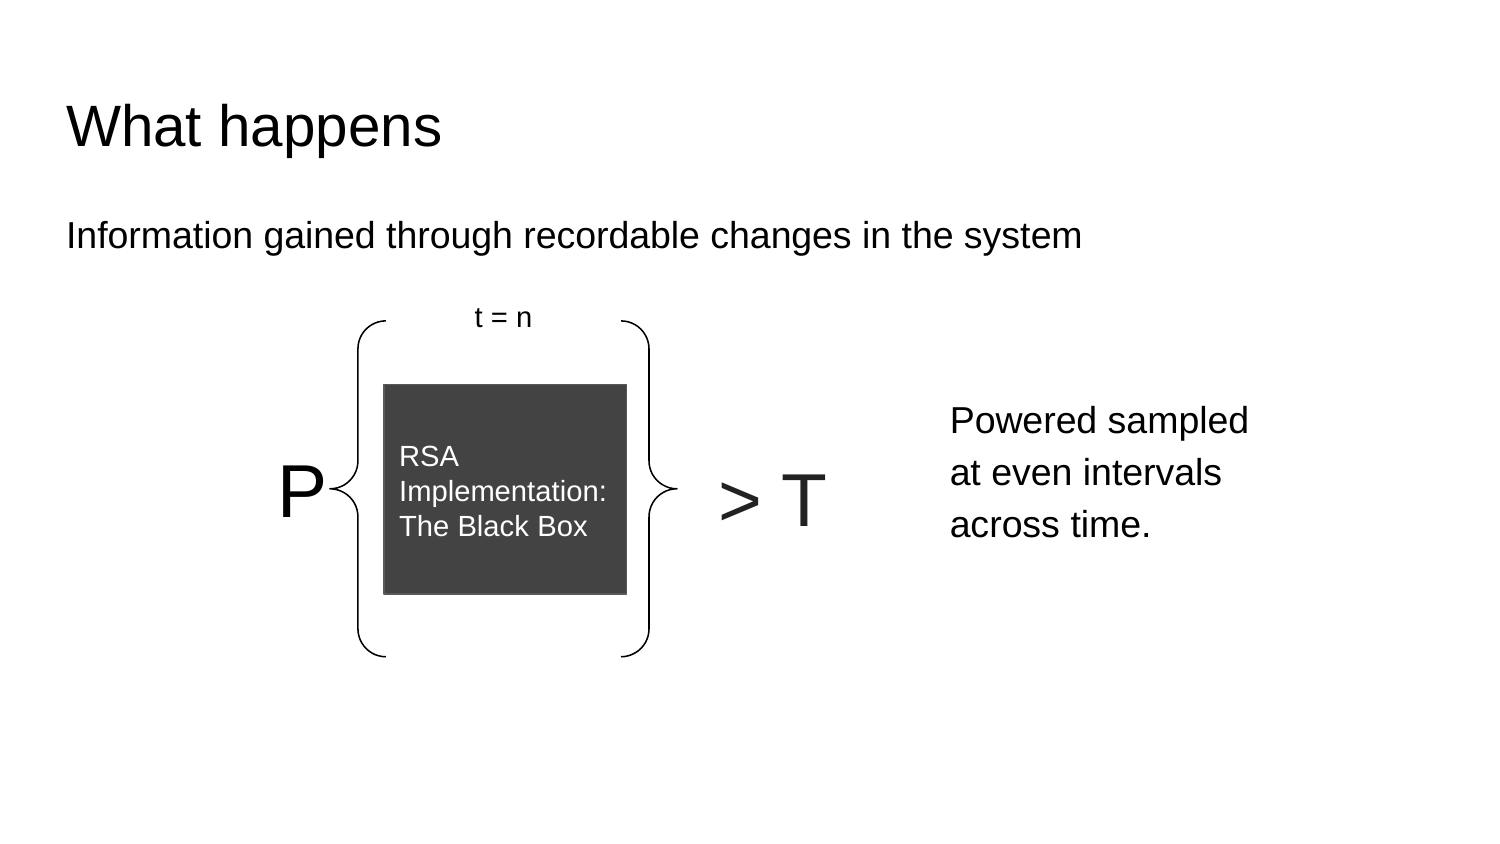

# What happens
Information gained through recordable changes in the system
t = n

Powered sampled at even intervals across time.
RSA Implementation:
The Black Box
P
> T